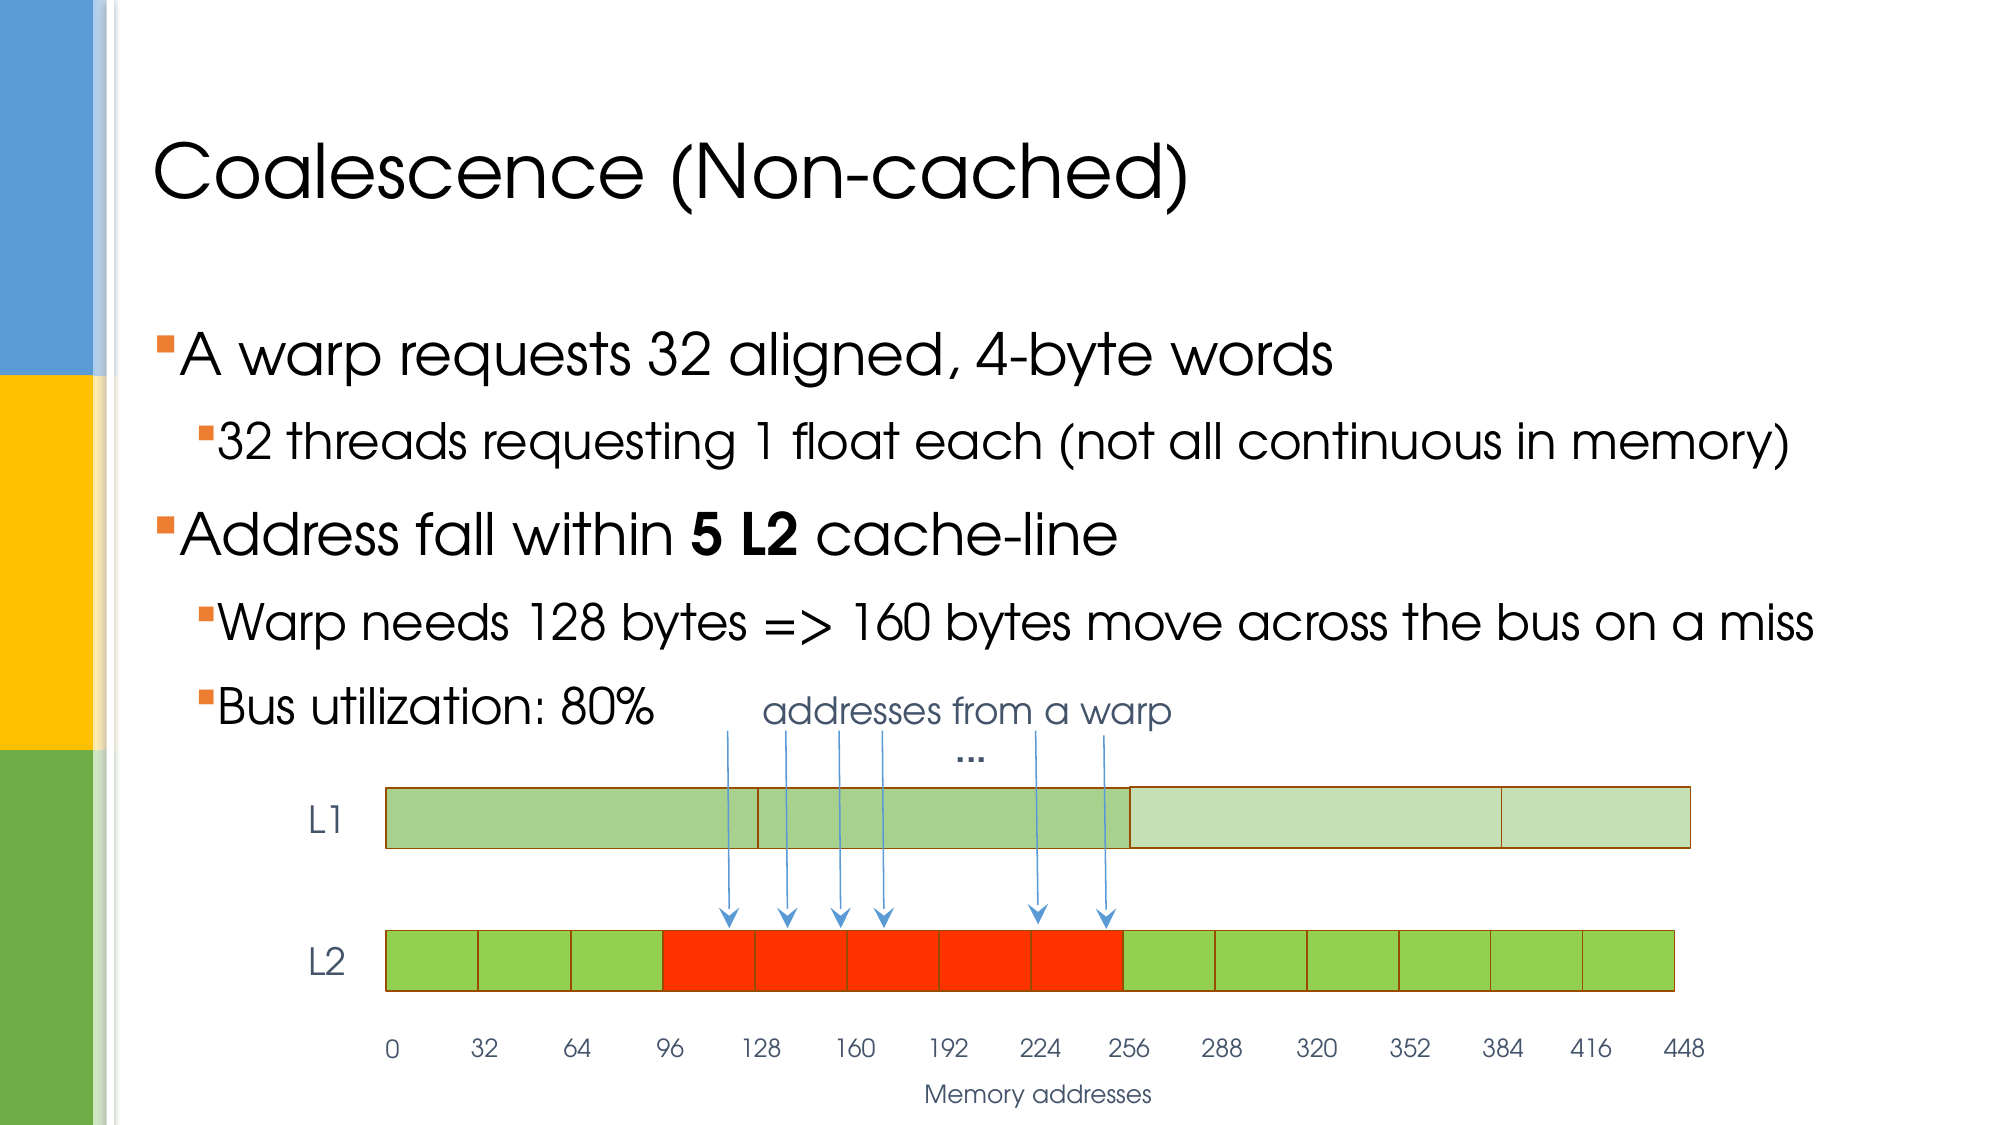

# Coalescence (Non-cached)
A warp requests 32 aligned, 4-byte words
32 threads requesting 1 float each (not all continuous in memory)
Address fall within 5 L2 cache-line
Warp needs 128 bytes => 160 bytes move across the bus on a miss
Bus utilization: 80%
addresses from a warp
...
L1

L2

224
256
288
384
416
448
32
64
96
128
160
192
320
352
0
Memory addresses